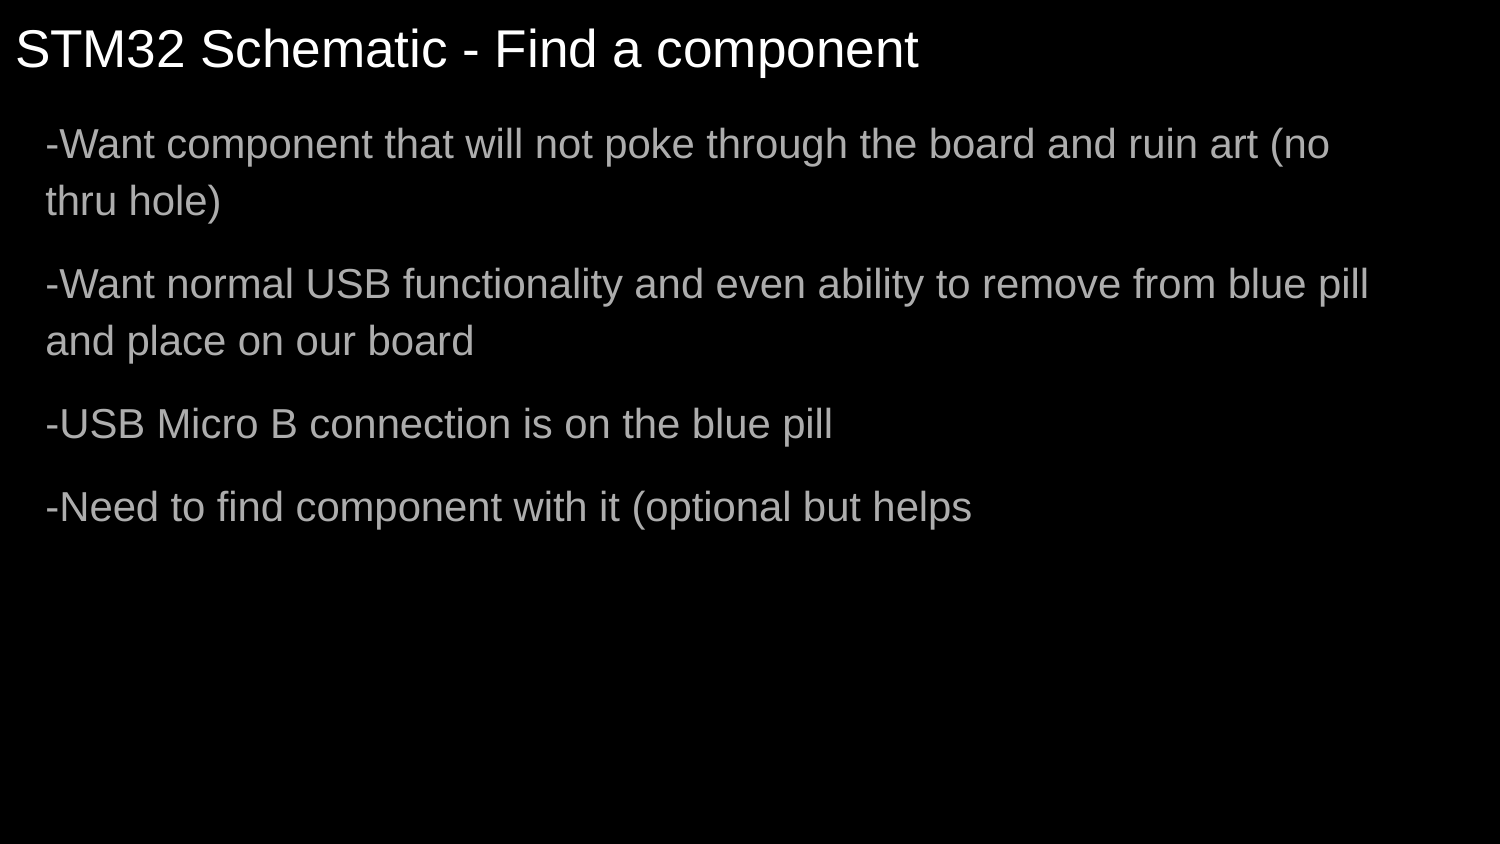

# STM32 Schematic - Find a component
-Want component that will not poke through the board and ruin art (no thru hole)
-Want normal USB functionality and even ability to remove from blue pill and place on our board
-USB Micro B connection is on the blue pill
-Need to find component with it (optional but helps